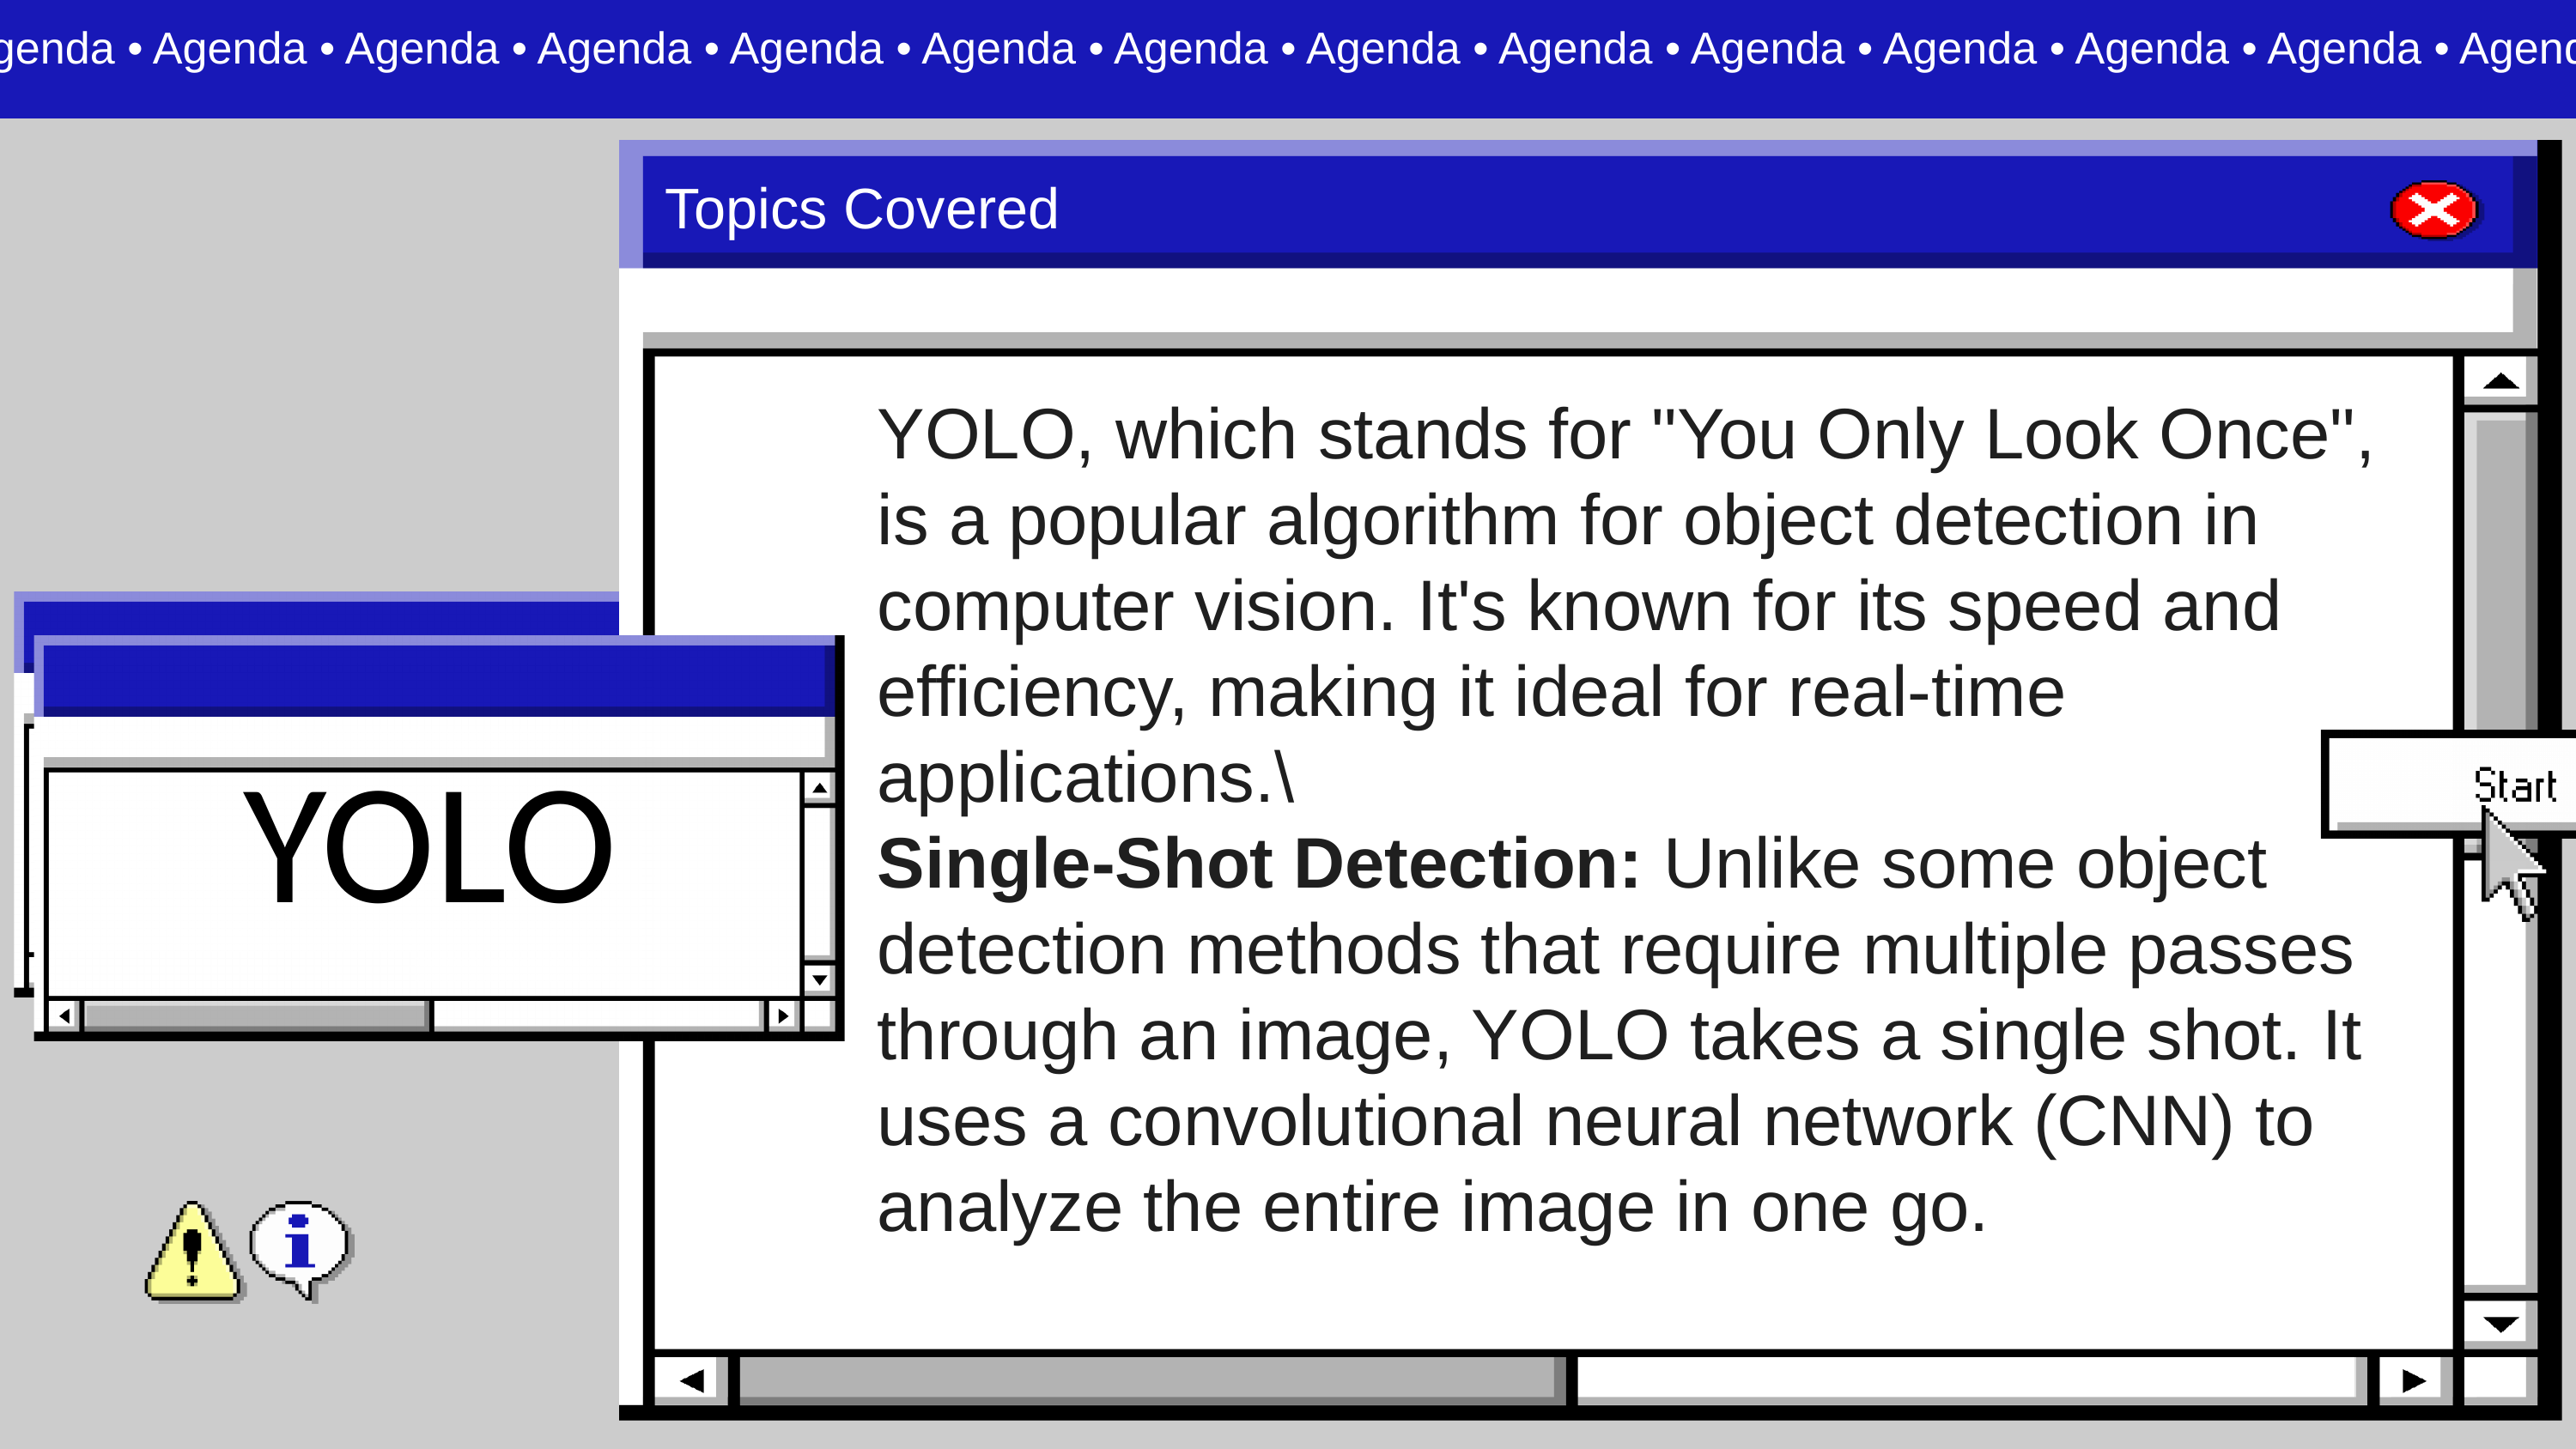

Agenda • Agenda • Agenda • Agenda • Agenda • Agenda • Agenda • Agenda • Agenda • Agenda • Agenda • Agenda • Agenda • Agenda

Topics Covered
YOLO, which stands for "You Only Look Once", is a popular algorithm for object detection in computer vision. It's known for its speed and efficiency, making it ideal for real-time applications.\
Single-Shot Detection: Unlike some object detection methods that require multiple passes through an image, YOLO takes a single shot. It uses a convolutional neural network (CNN) to analyze the entire image in one go.

YOLO